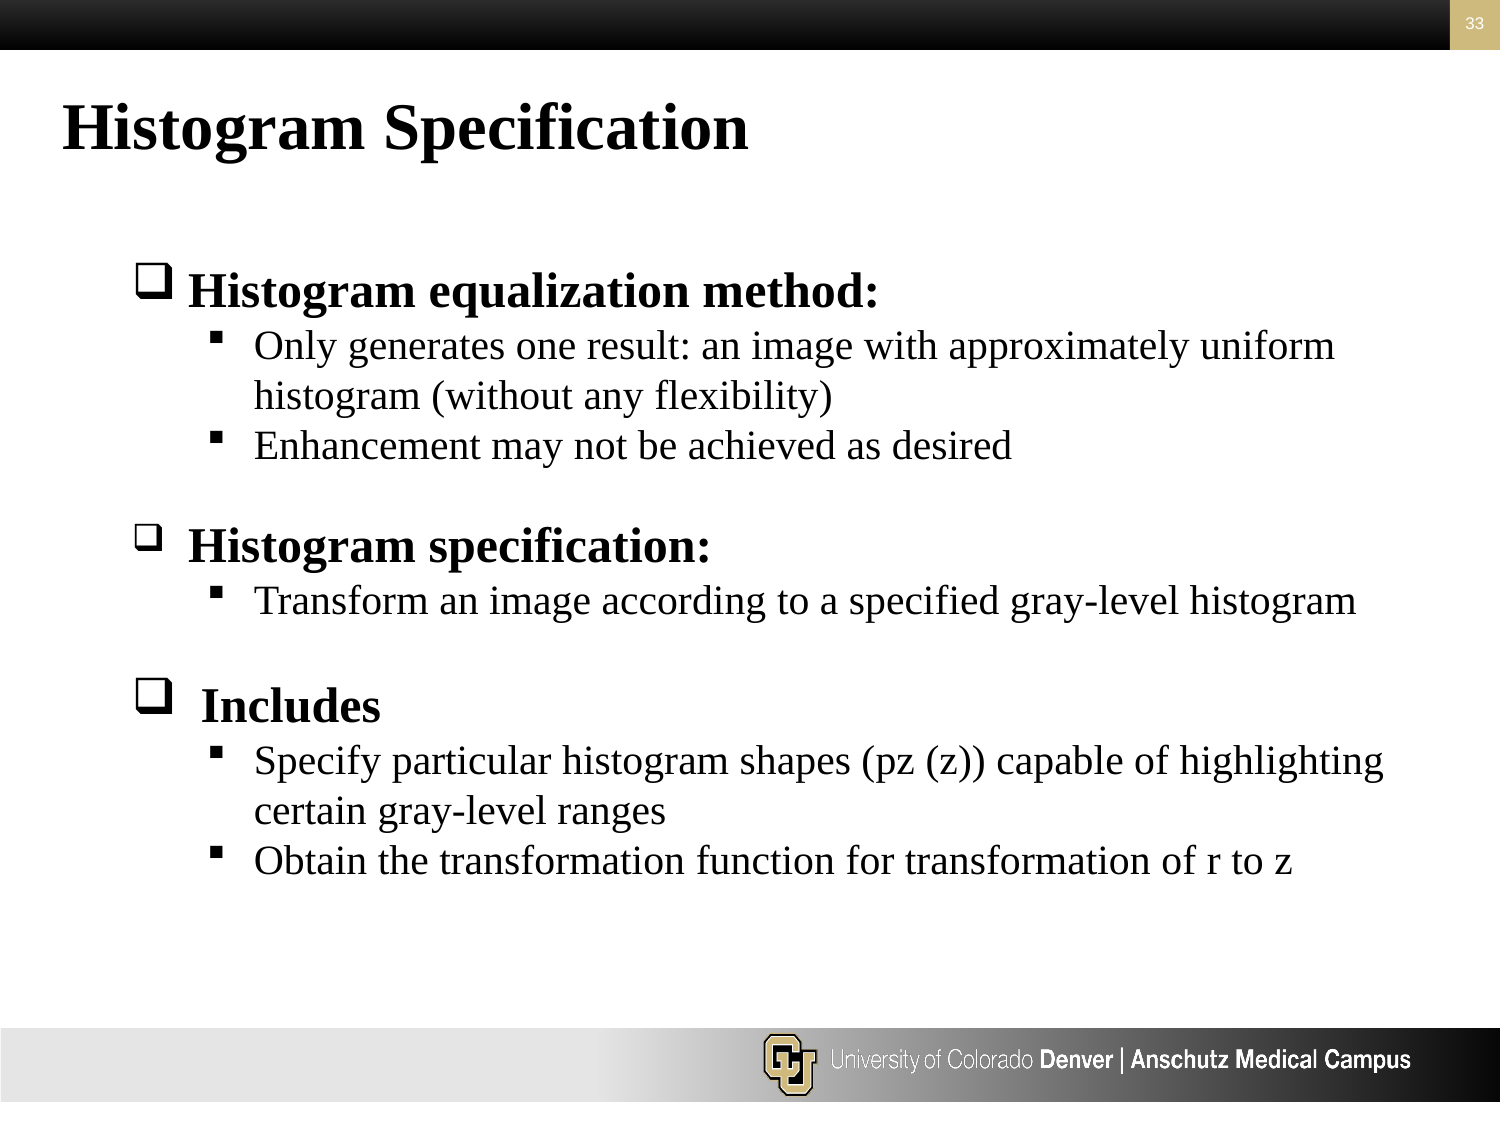

33
Histogram Specification
Histogram equalization method:
Only generates one result: an image with approximately uniform histogram (without any flexibility)
Enhancement may not be achieved as desired

 Histogram specification:
Transform an image according to a specified gray-level histogram

 Includes
Specify particular histogram shapes (pz (z)) capable of highlighting certain gray-level ranges
Obtain the transformation function for transformation of r to z